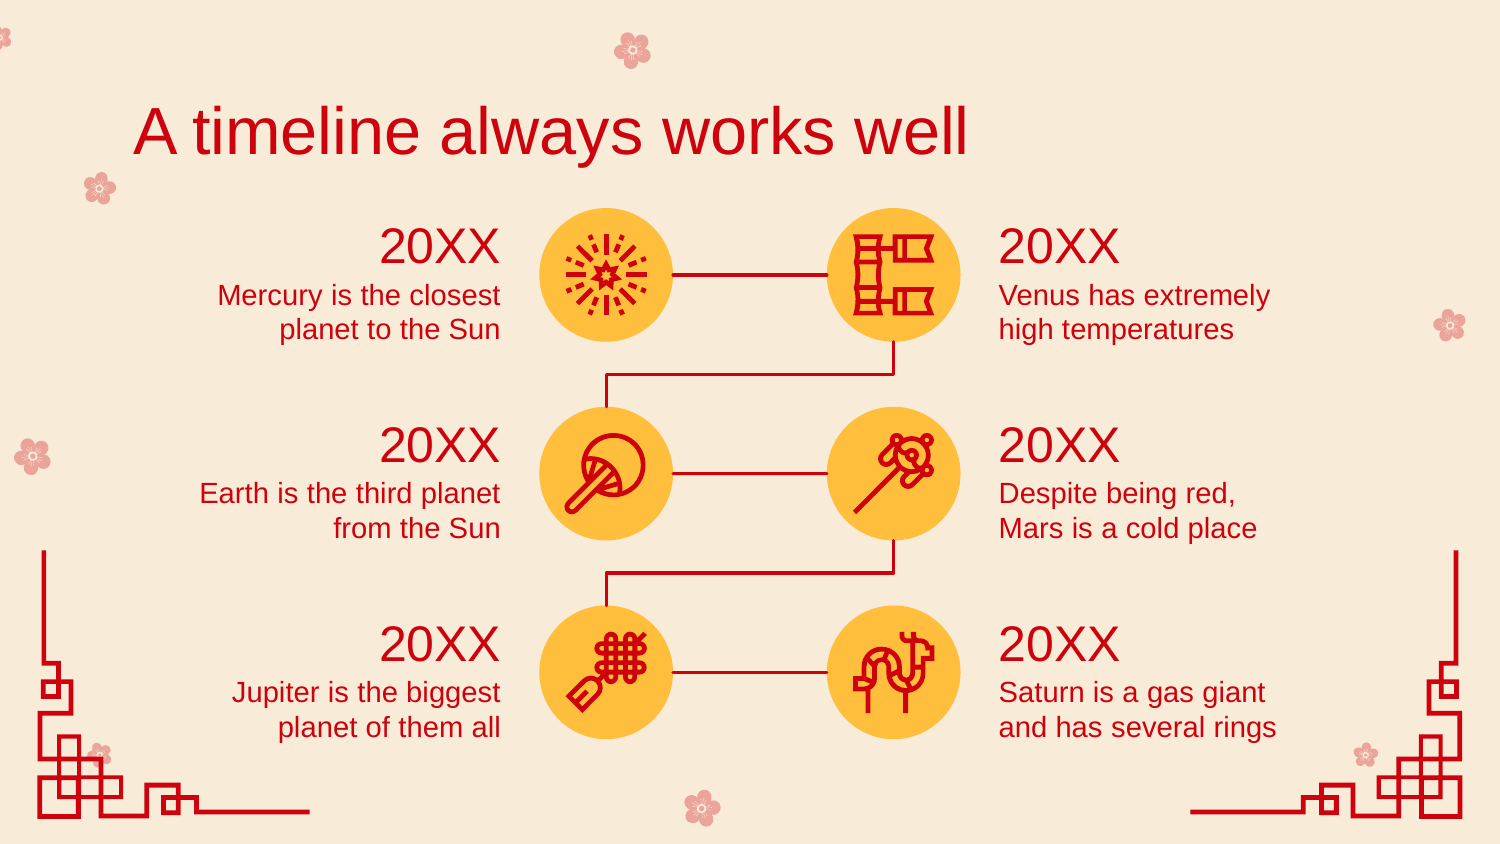

# A timeline always works well
20XX
20XX

Mercury is the closest planet to the Sun
Venus has extremely high temperatures
20XX
20XX

Earth is the third planet from the Sun
Despite being red, Mars is a cold place
20XX
20XX

Jupiter is the biggest planet of them all
Saturn is a gas giant and has several rings